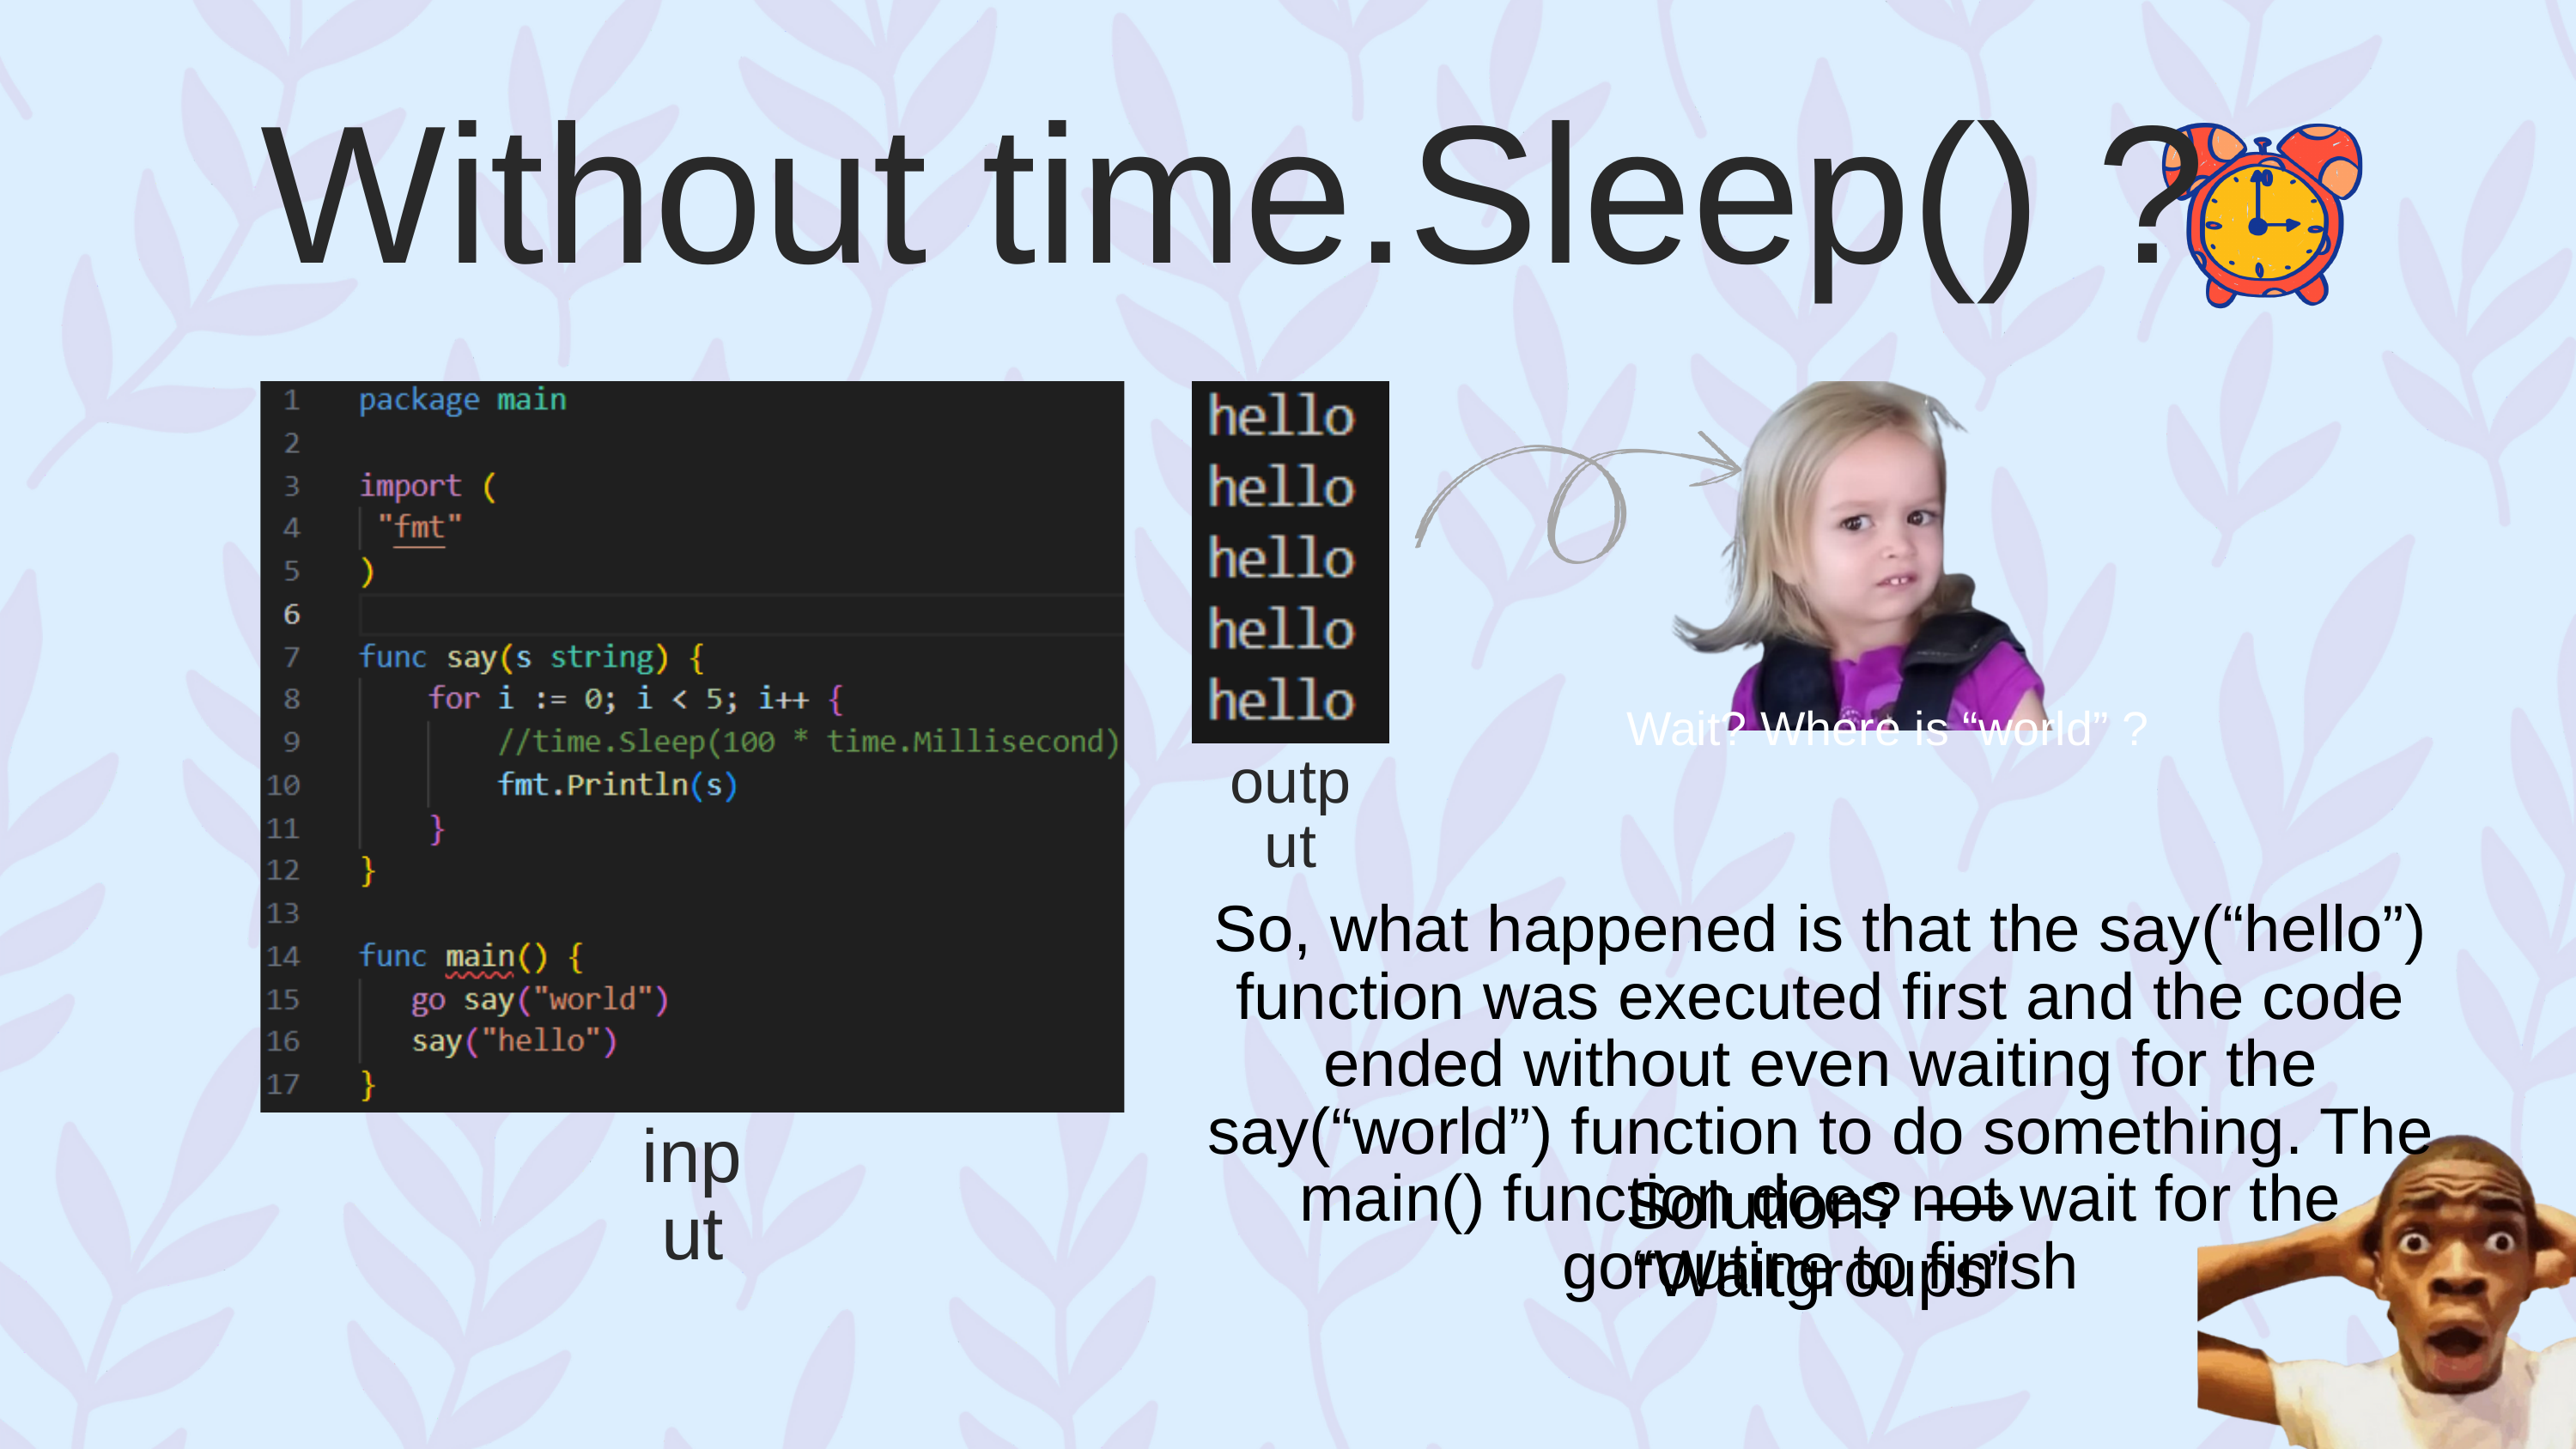

Without time.Sleep() ?

output

Wait? Where is “world” ?

So, what happened is that the say(“hello”) function was executed first and the code ended without even waiting for the say(“world”) function to do something. The main() function does not wait for the goroutine to finish
Solution? ⟶ “Waitgroups”
input